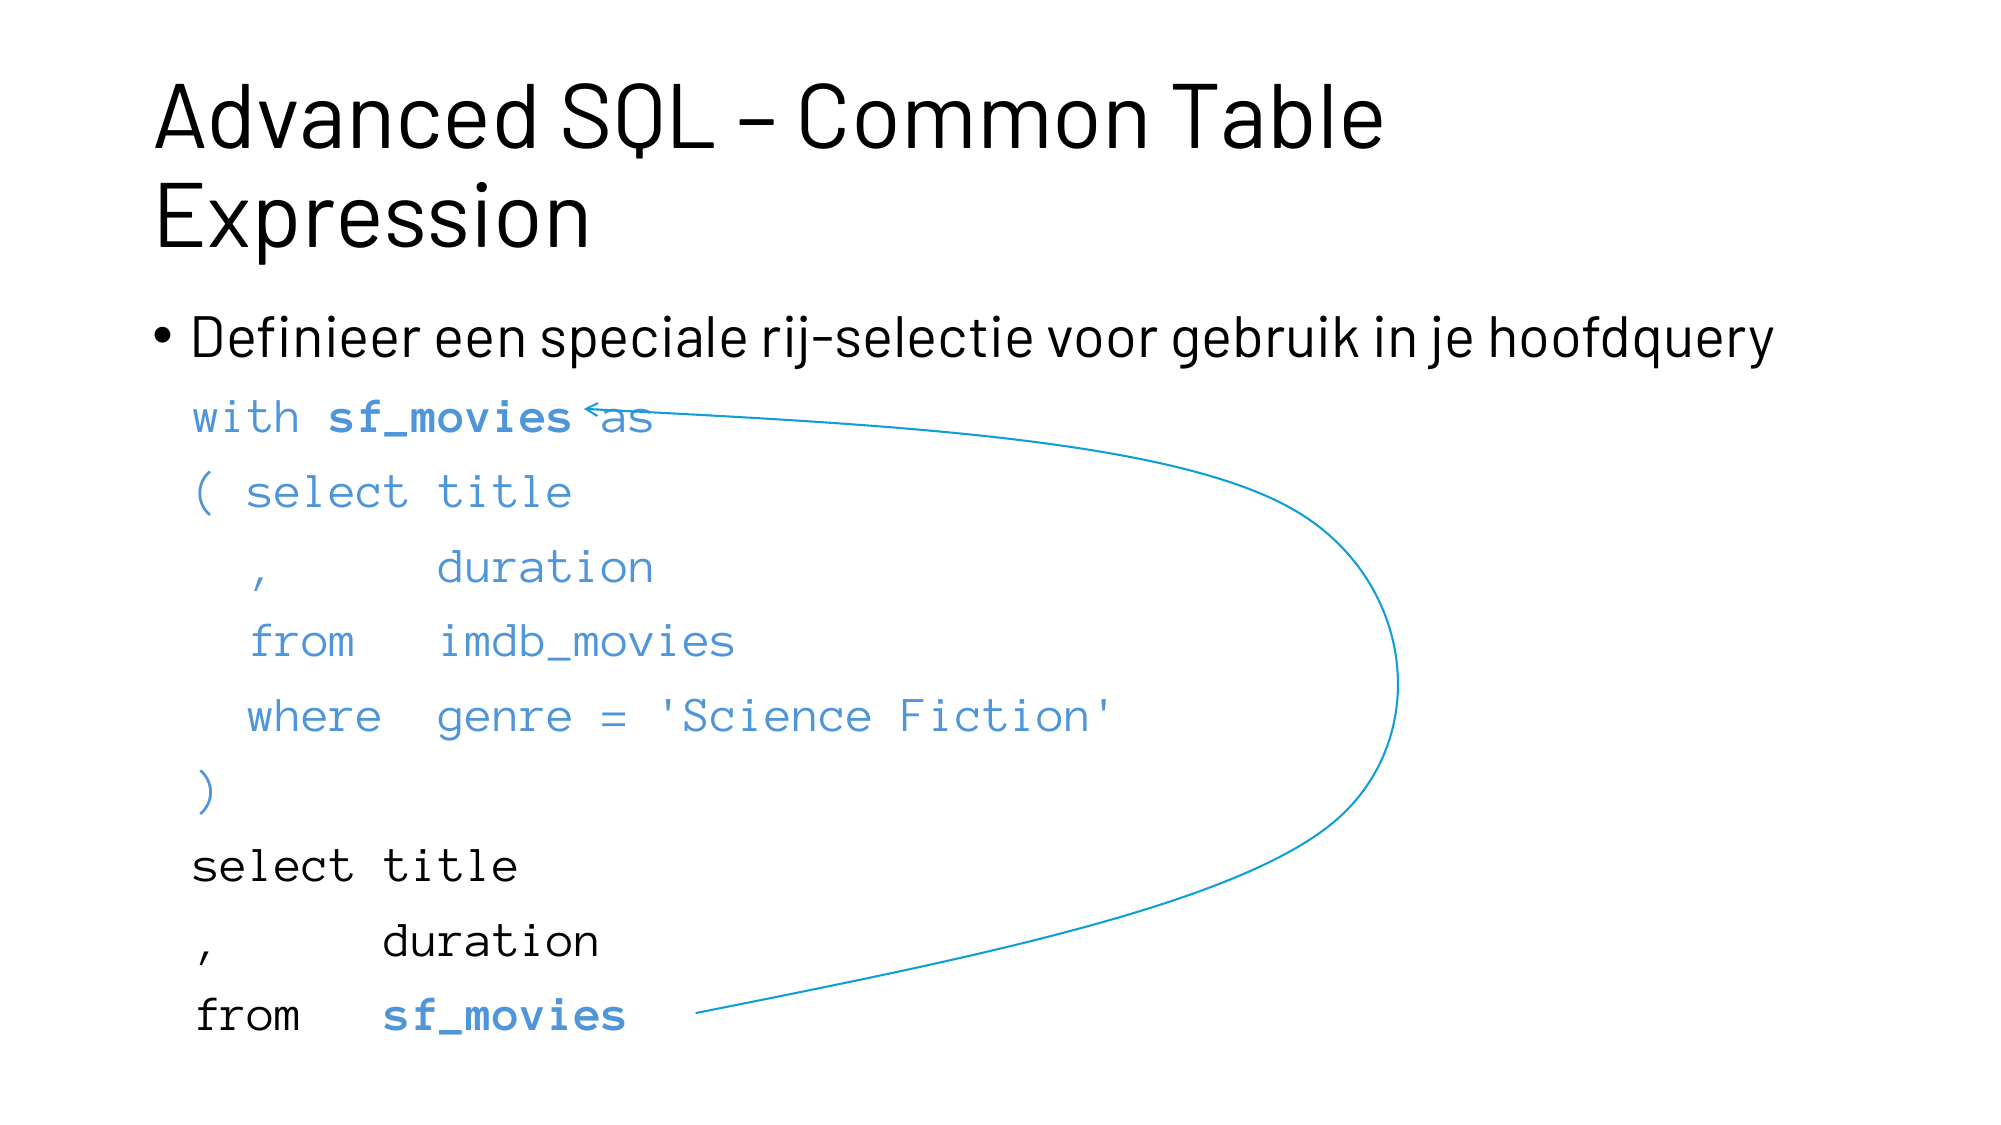

# Advanced SQL – Common Table Expression
Definieer een speciale rij-selectie voor gebruik in je hoofdquery
with sf_movies as
( select title
  ,      duration
  from   imdb_movies
  where  genre = 'Science Fiction'
)
select title
,      duration
from   sf_movies